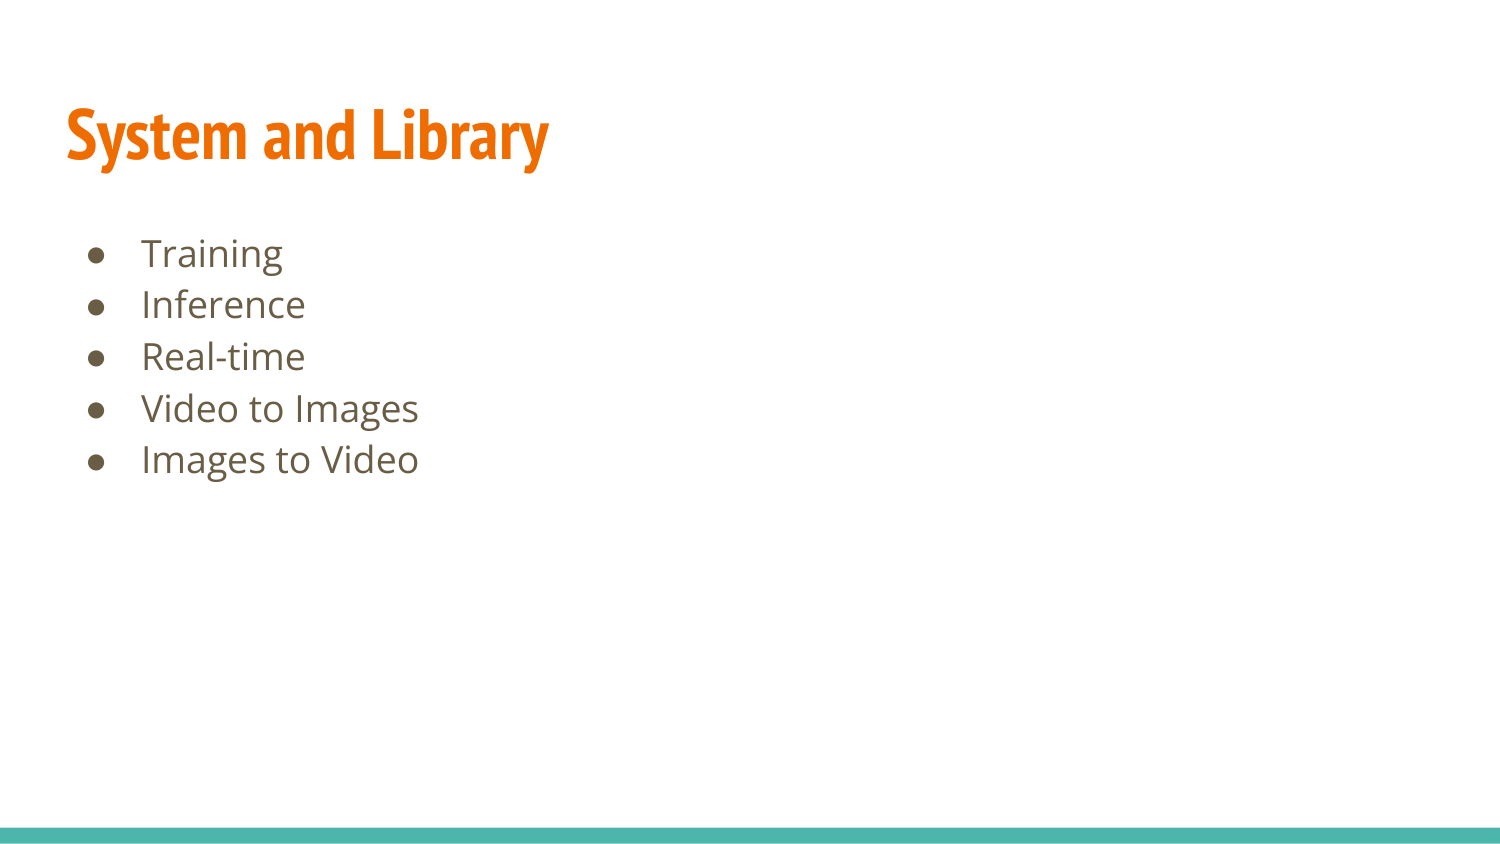

# System and Library
Training
Inference
Real-time
Video to Images
Images to Video